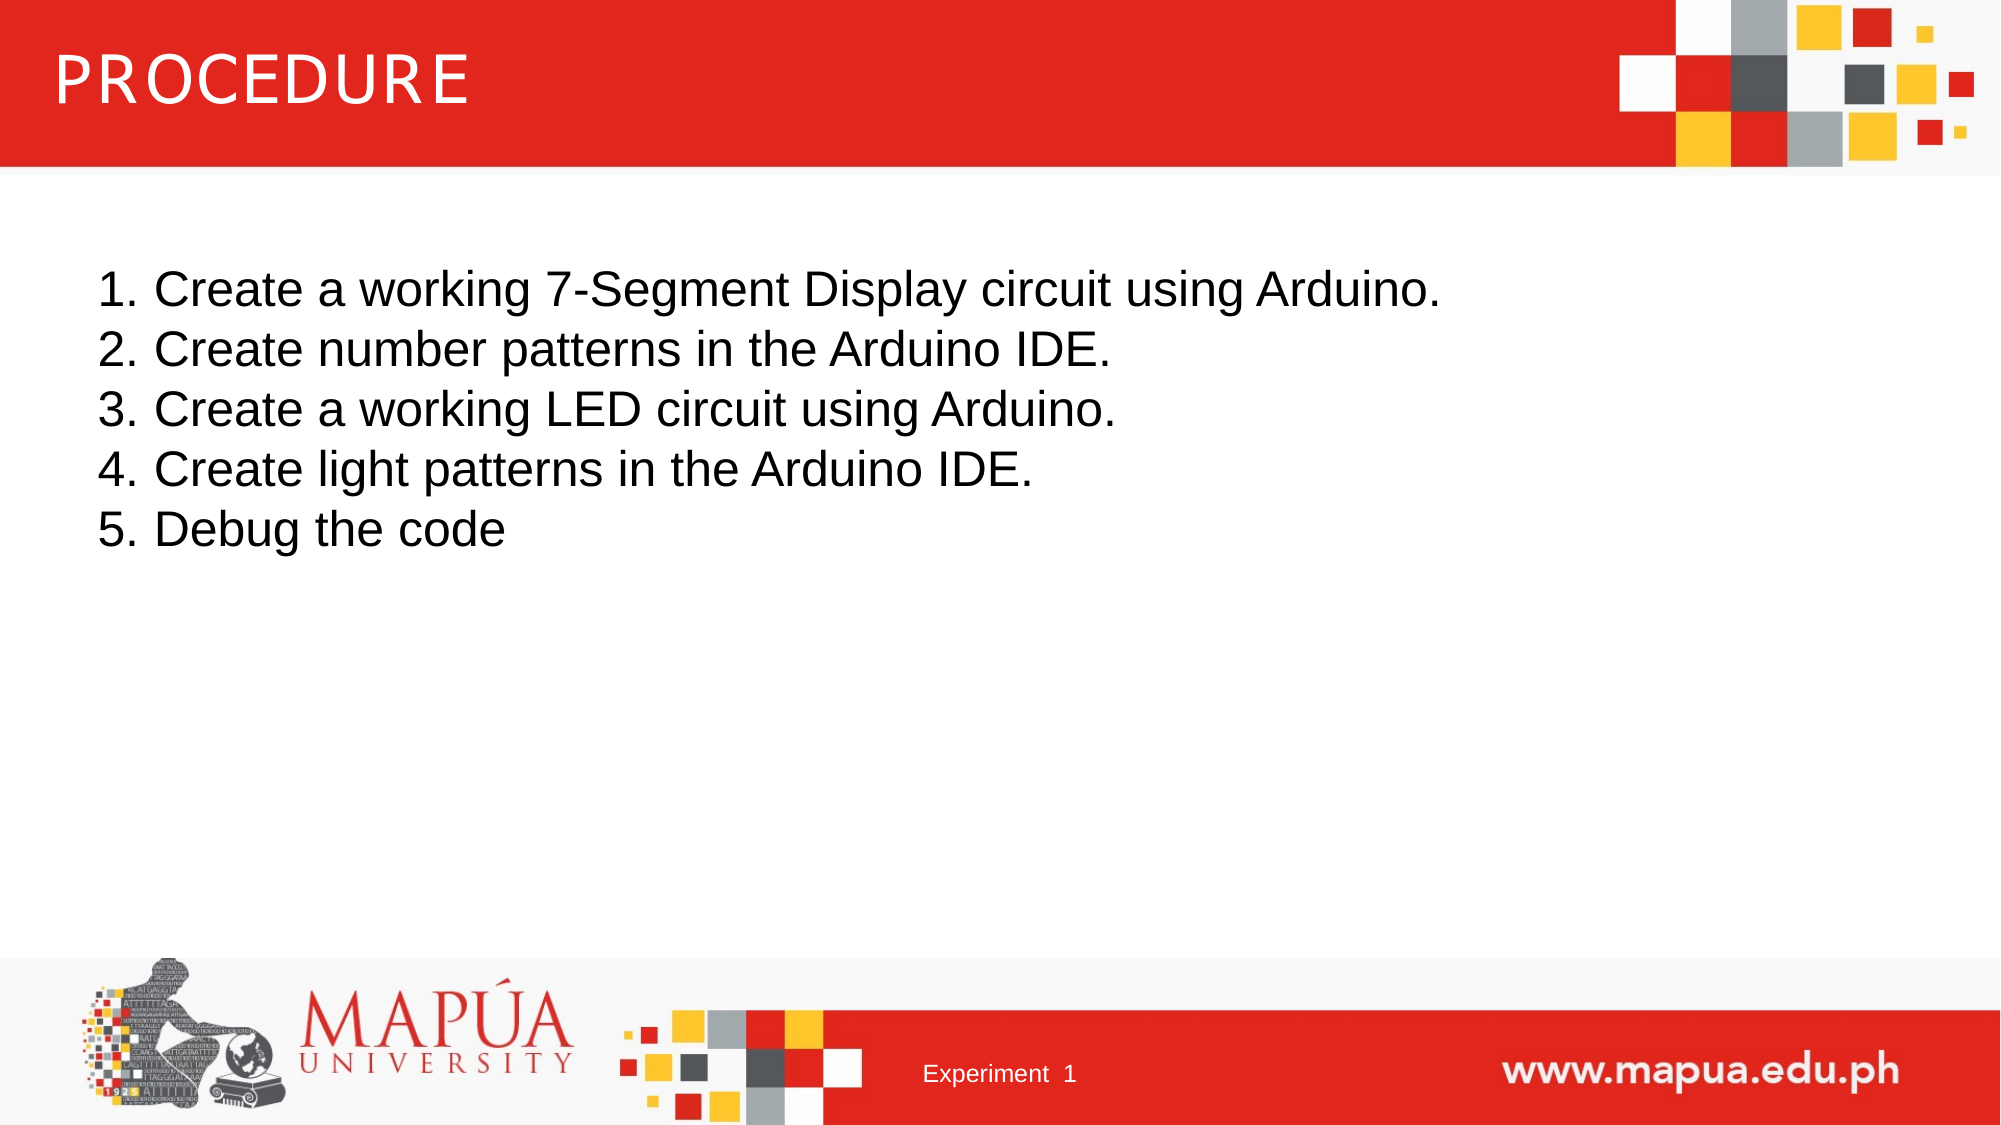

# PROCEDURE

Create a working 7-Segment Display circuit using Arduino.
Create number patterns in the Arduino IDE.
Create a working LED circuit using Arduino.
Create light patterns in the Arduino IDE.
Debug the code

Experiment  1